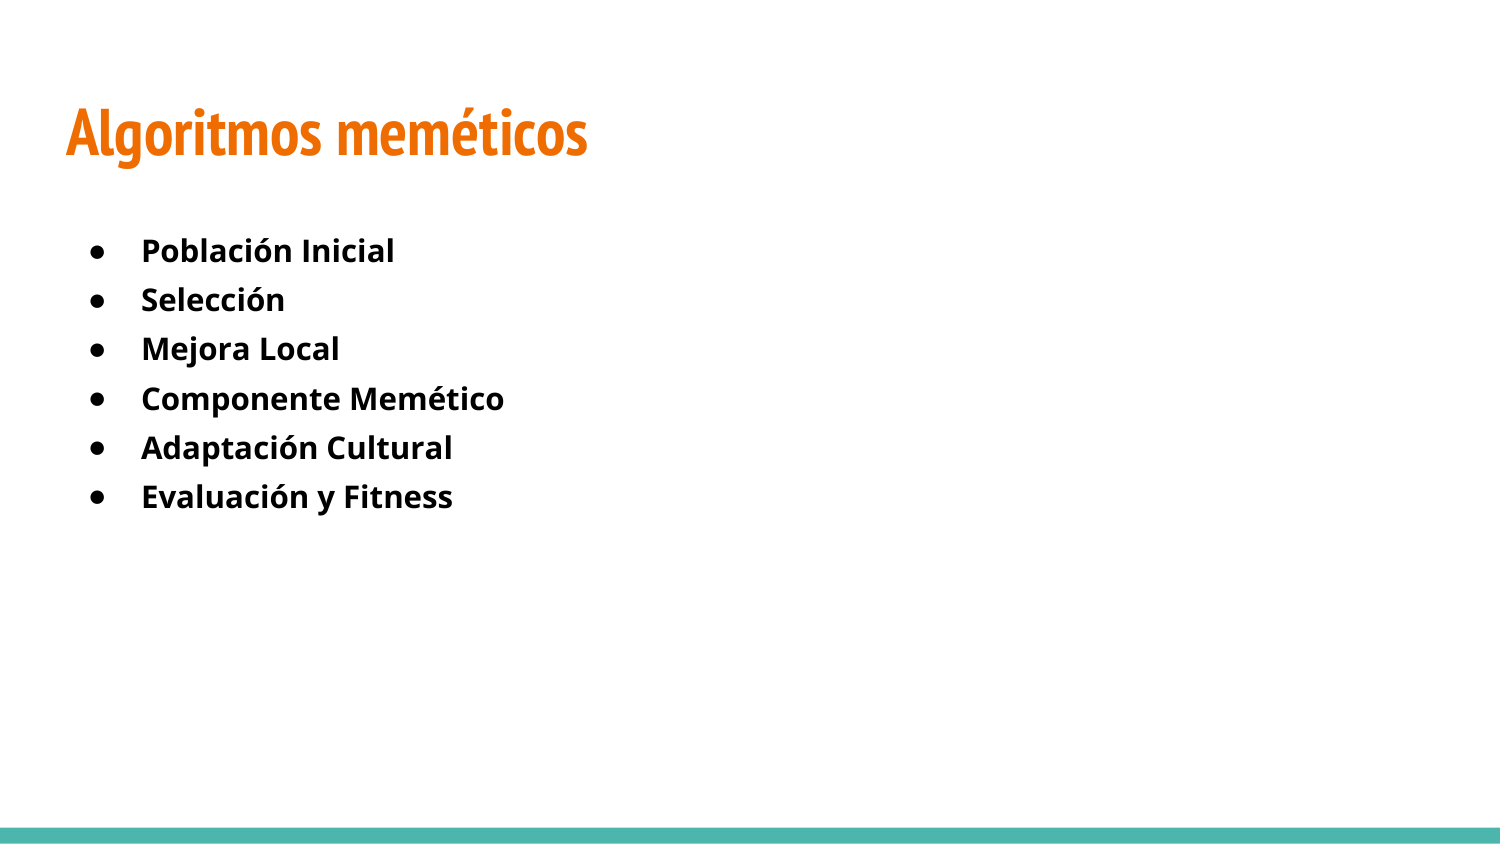

# Algoritmos meméticos
Población Inicial
Selección
Mejora Local
Componente Memético
Adaptación Cultural
Evaluación y Fitness